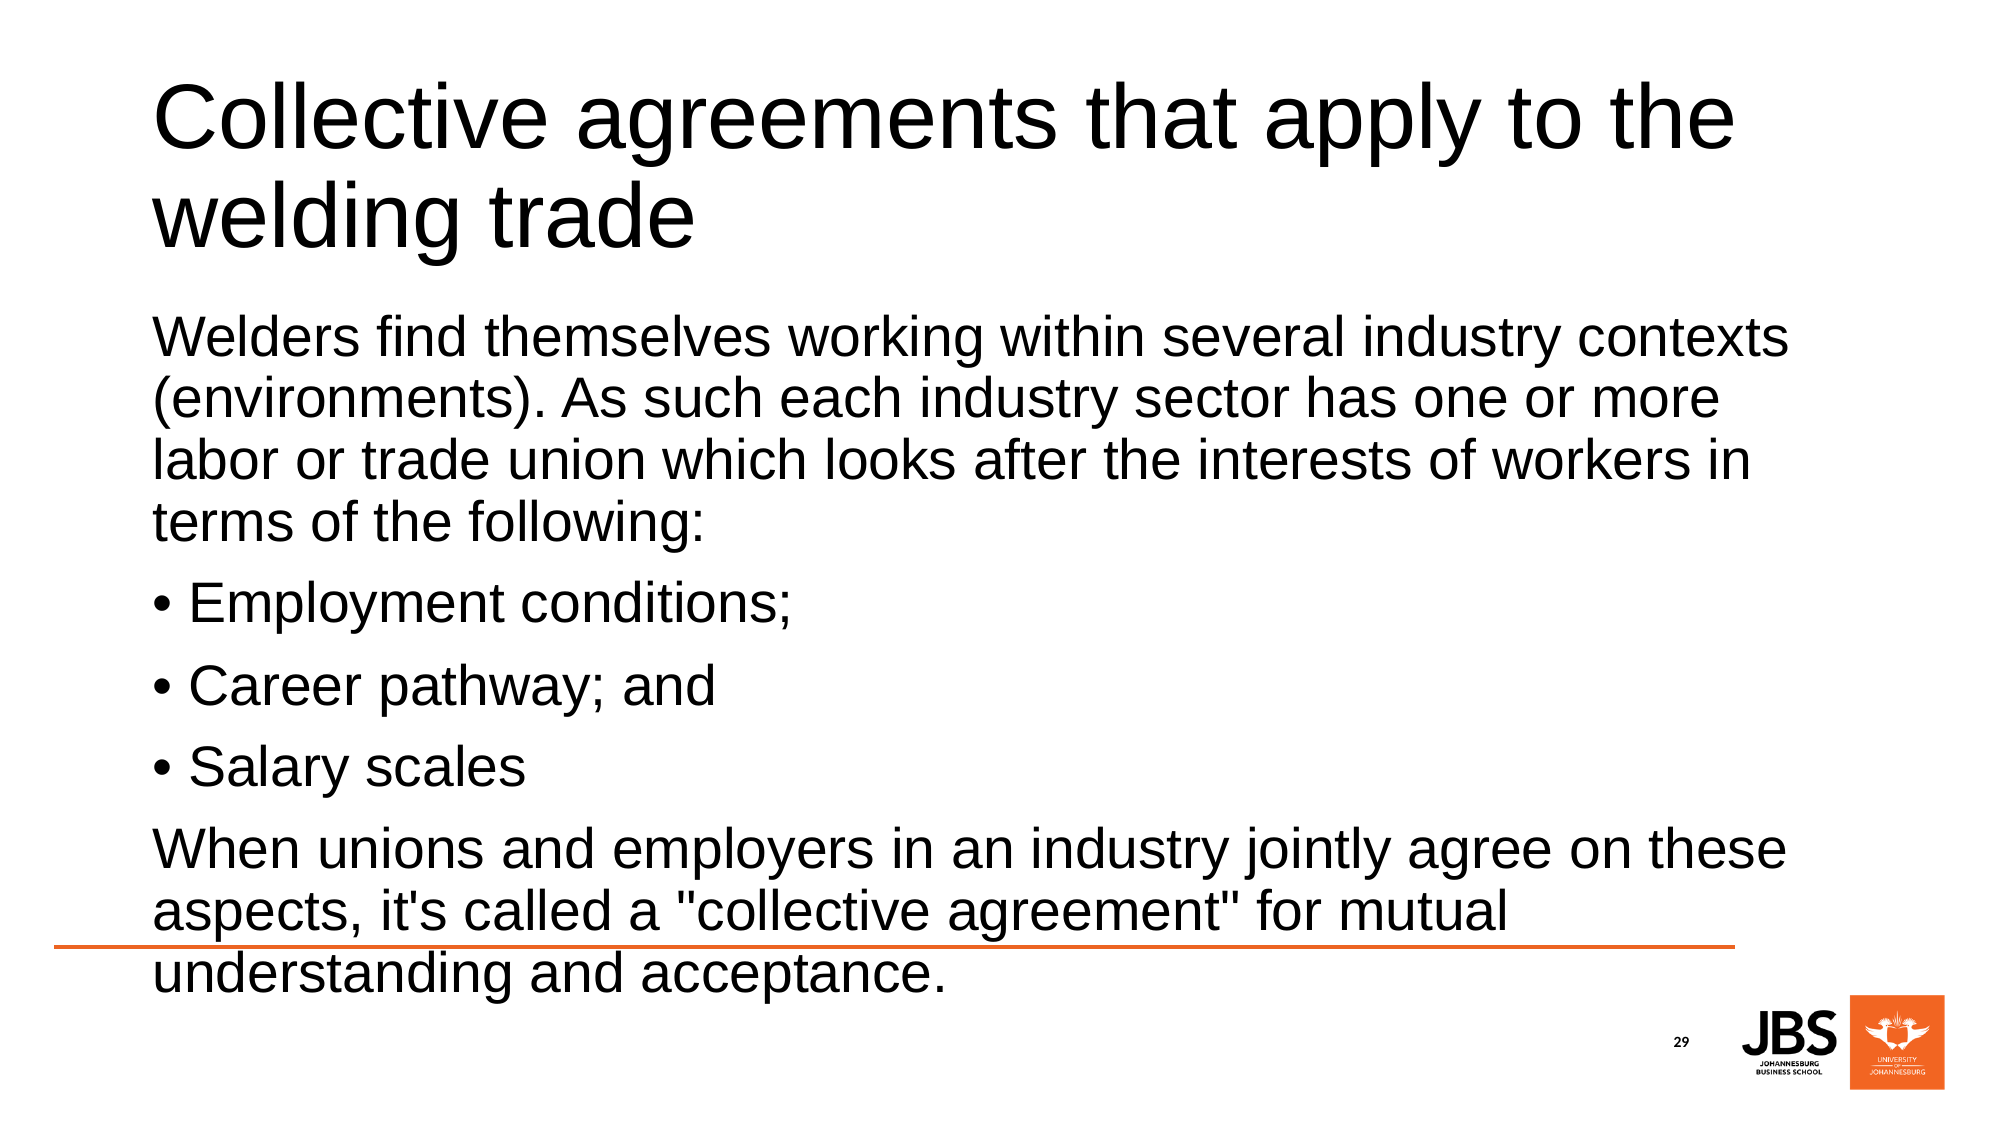

# Collective agreements that apply to the welding trade
Welders find themselves working within several industry contexts (environments). As such each industry sector has one or more labor or trade union which looks after the interests of workers in terms of the following:
• Employment conditions;
• Career pathway; and
• Salary scales
When unions and employers in an industry jointly agree on these aspects, it's called a "collective agreement" for mutual understanding and acceptance.